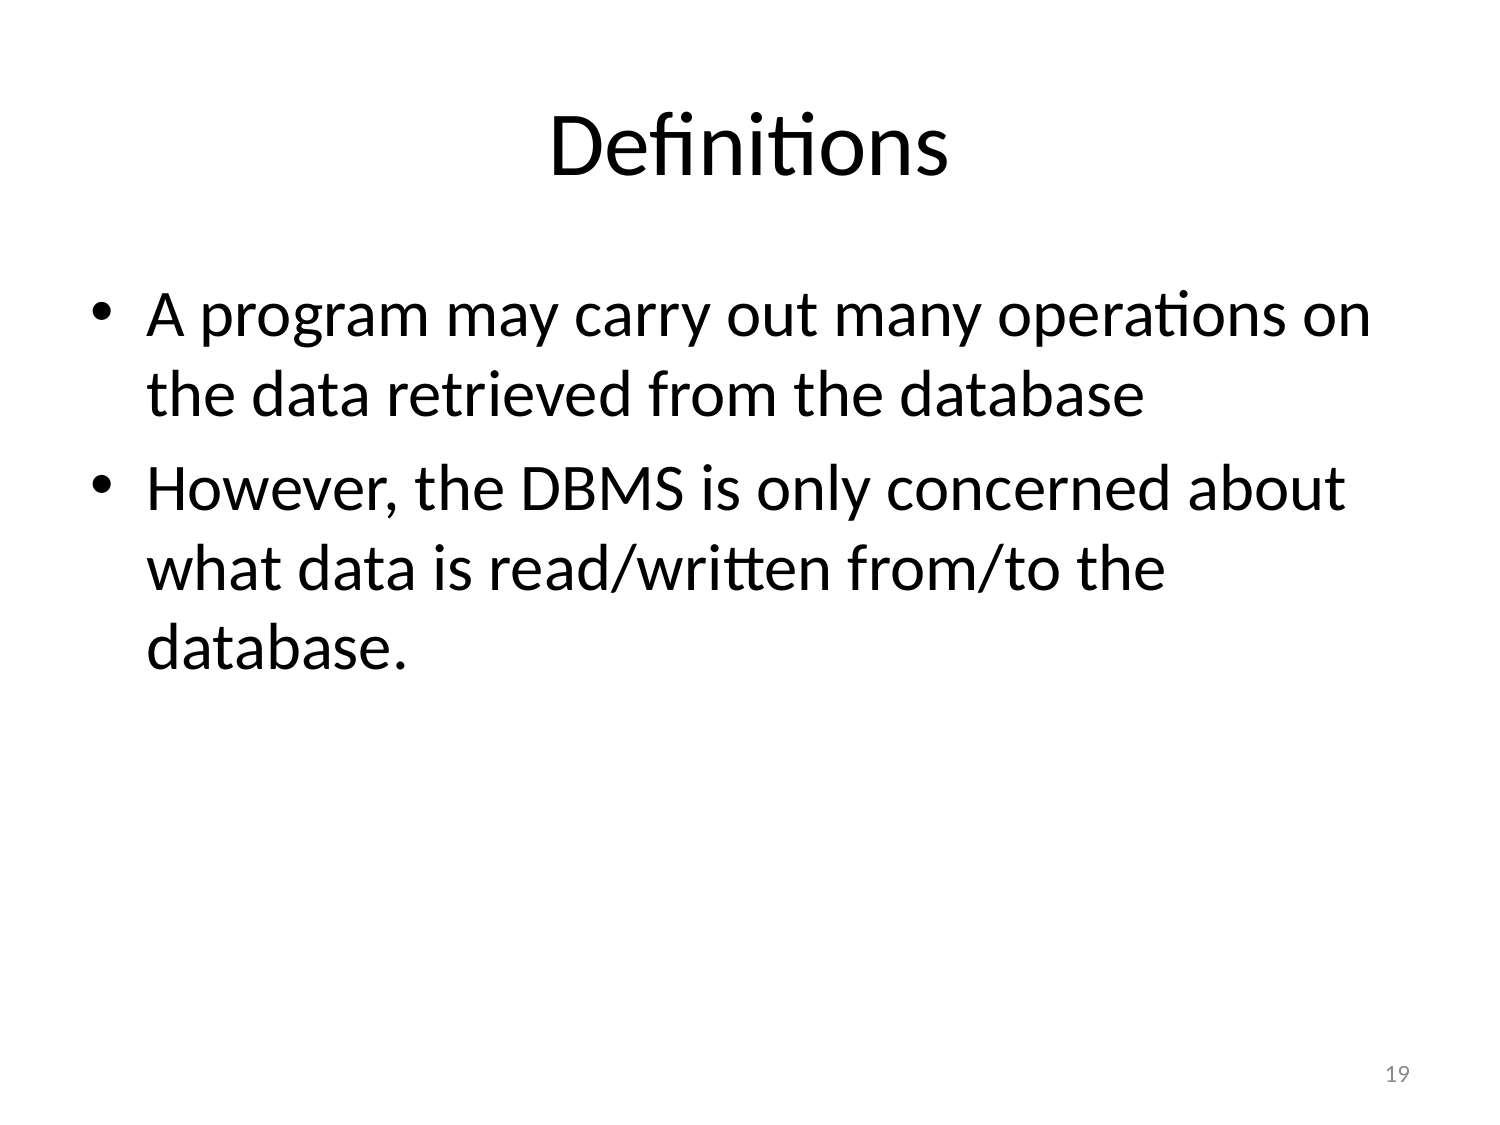

# Definitions
A program may carry out many operations on the data retrieved from the database
However, the DBMS is only concerned about what data is read/written from/to the database.
19